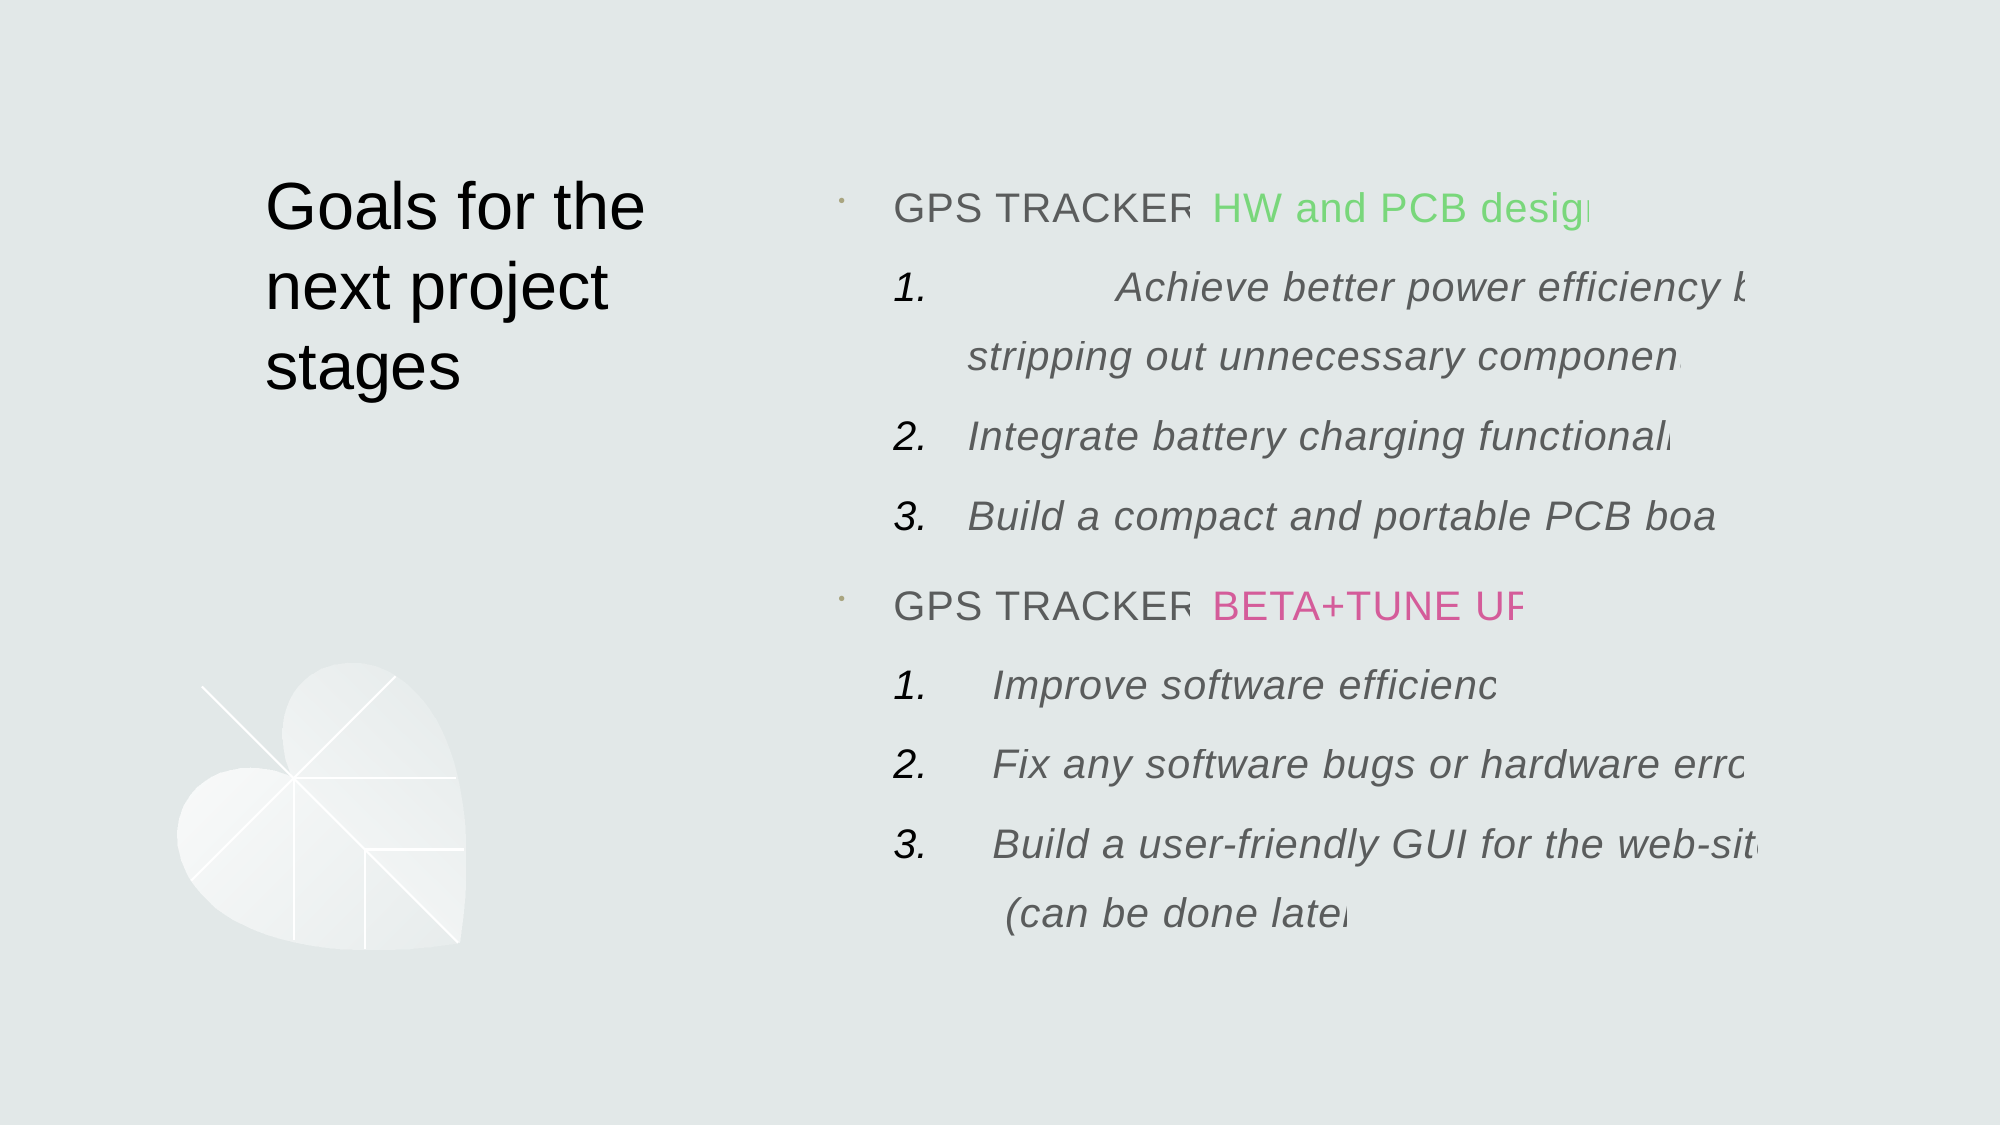

GPS TRACKER HW and PCB design
	Achieve better power efficiency by stripping out unnecessary components.
Integrate battery charging functionality
Build a compact and portable PCB board
GPS TRACKER BETA+TUNE UP
  Improve software efficiency
  Fix any software bugs or hardware errors
  Build a user-friendly GUI for the web-site      (can be done later)
# Goals for the next project stages